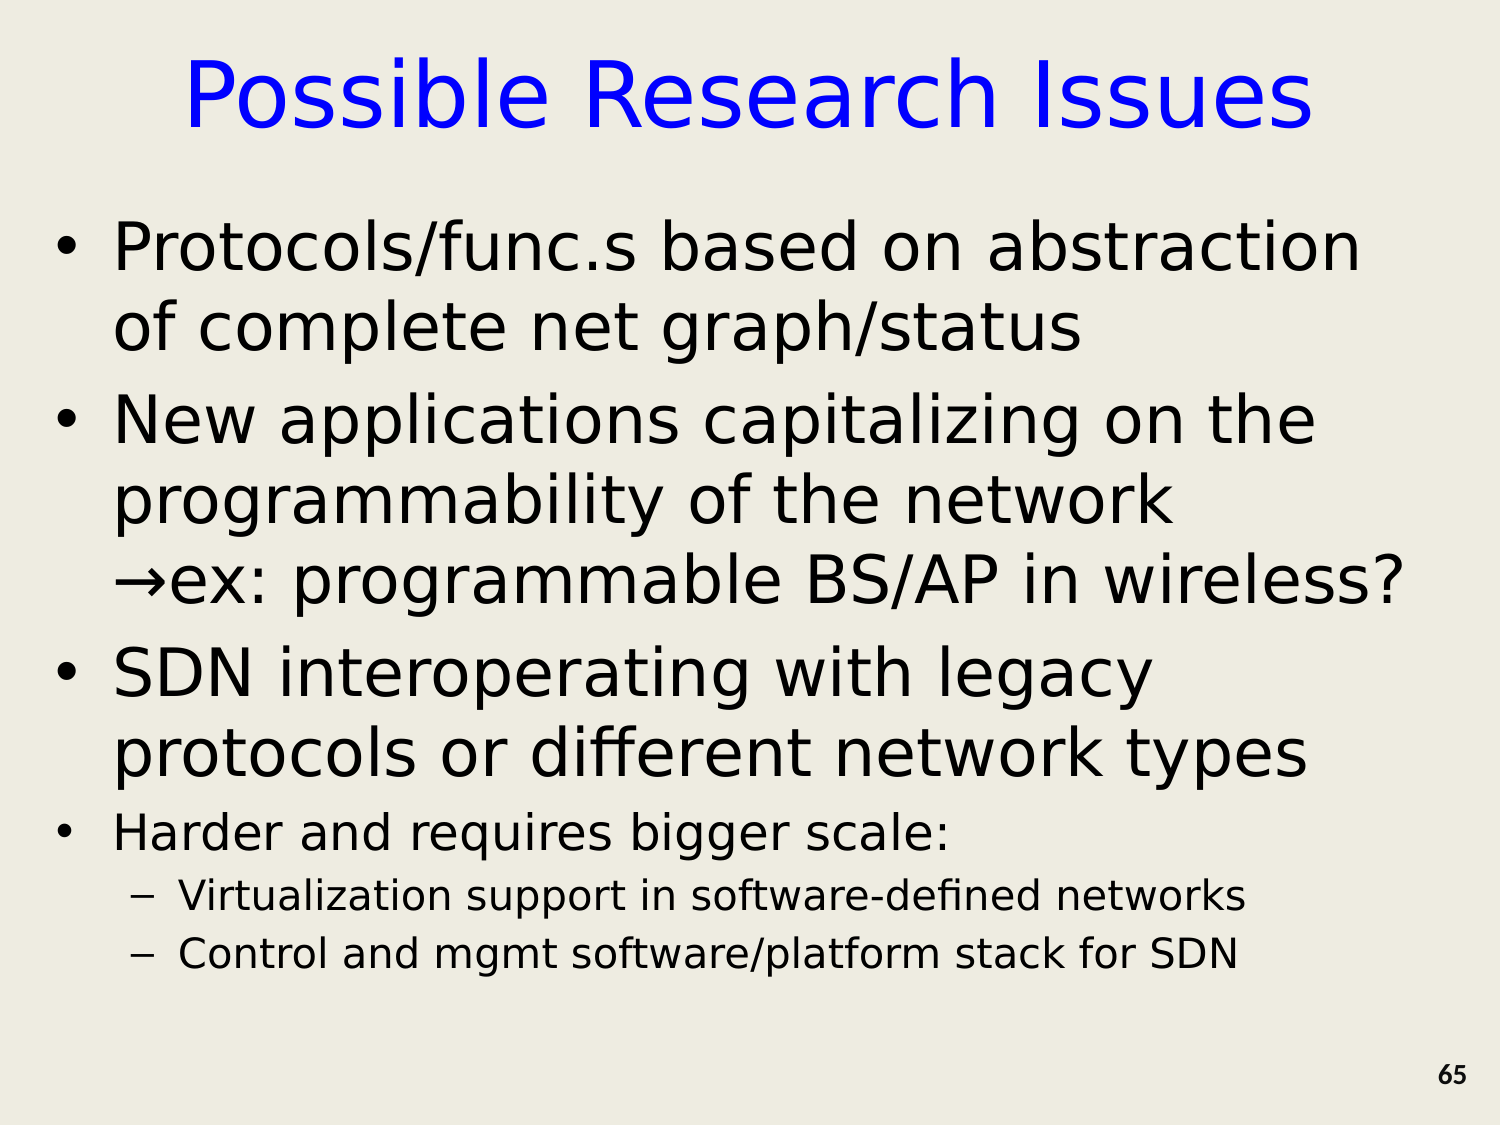

# Possible Research Issues
Protocols/func.s based on abstraction of complete net graph/status
New applications capitalizing on the programmability of the network
→ex: programmable BS/AP in wireless?
SDN interoperating with legacy protocols or different network types
Harder and requires bigger scale:
Virtualization support in software-defined networks
Control and mgmt software/platform stack for SDN
65